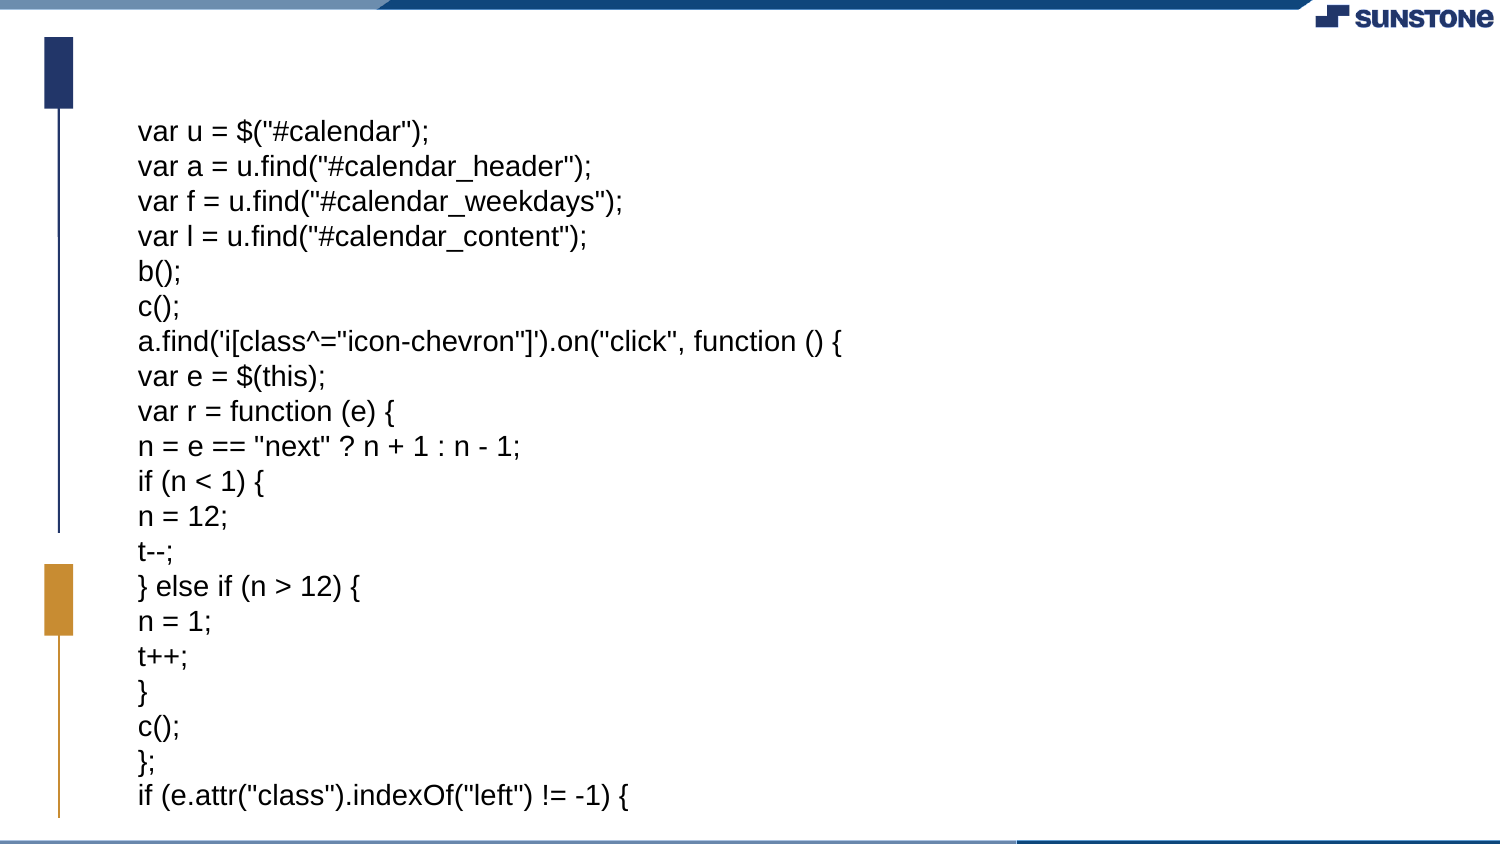

var u = $("#calendar");
var a = u.find("#calendar_header");
var f = u.find("#calendar_weekdays");
var l = u.find("#calendar_content");
b();
c();
a.find('i[class^="icon-chevron"]').on("click", function () {
var e = $(this);
var r = function (e) {
n = e == "next" ? n + 1 : n - 1;
if (n < 1) {
n = 12;
t--;
} else if (n > 12) {
n = 1;
t++;
}
c();
};
if (e.attr("class").indexOf("left") != -1) {